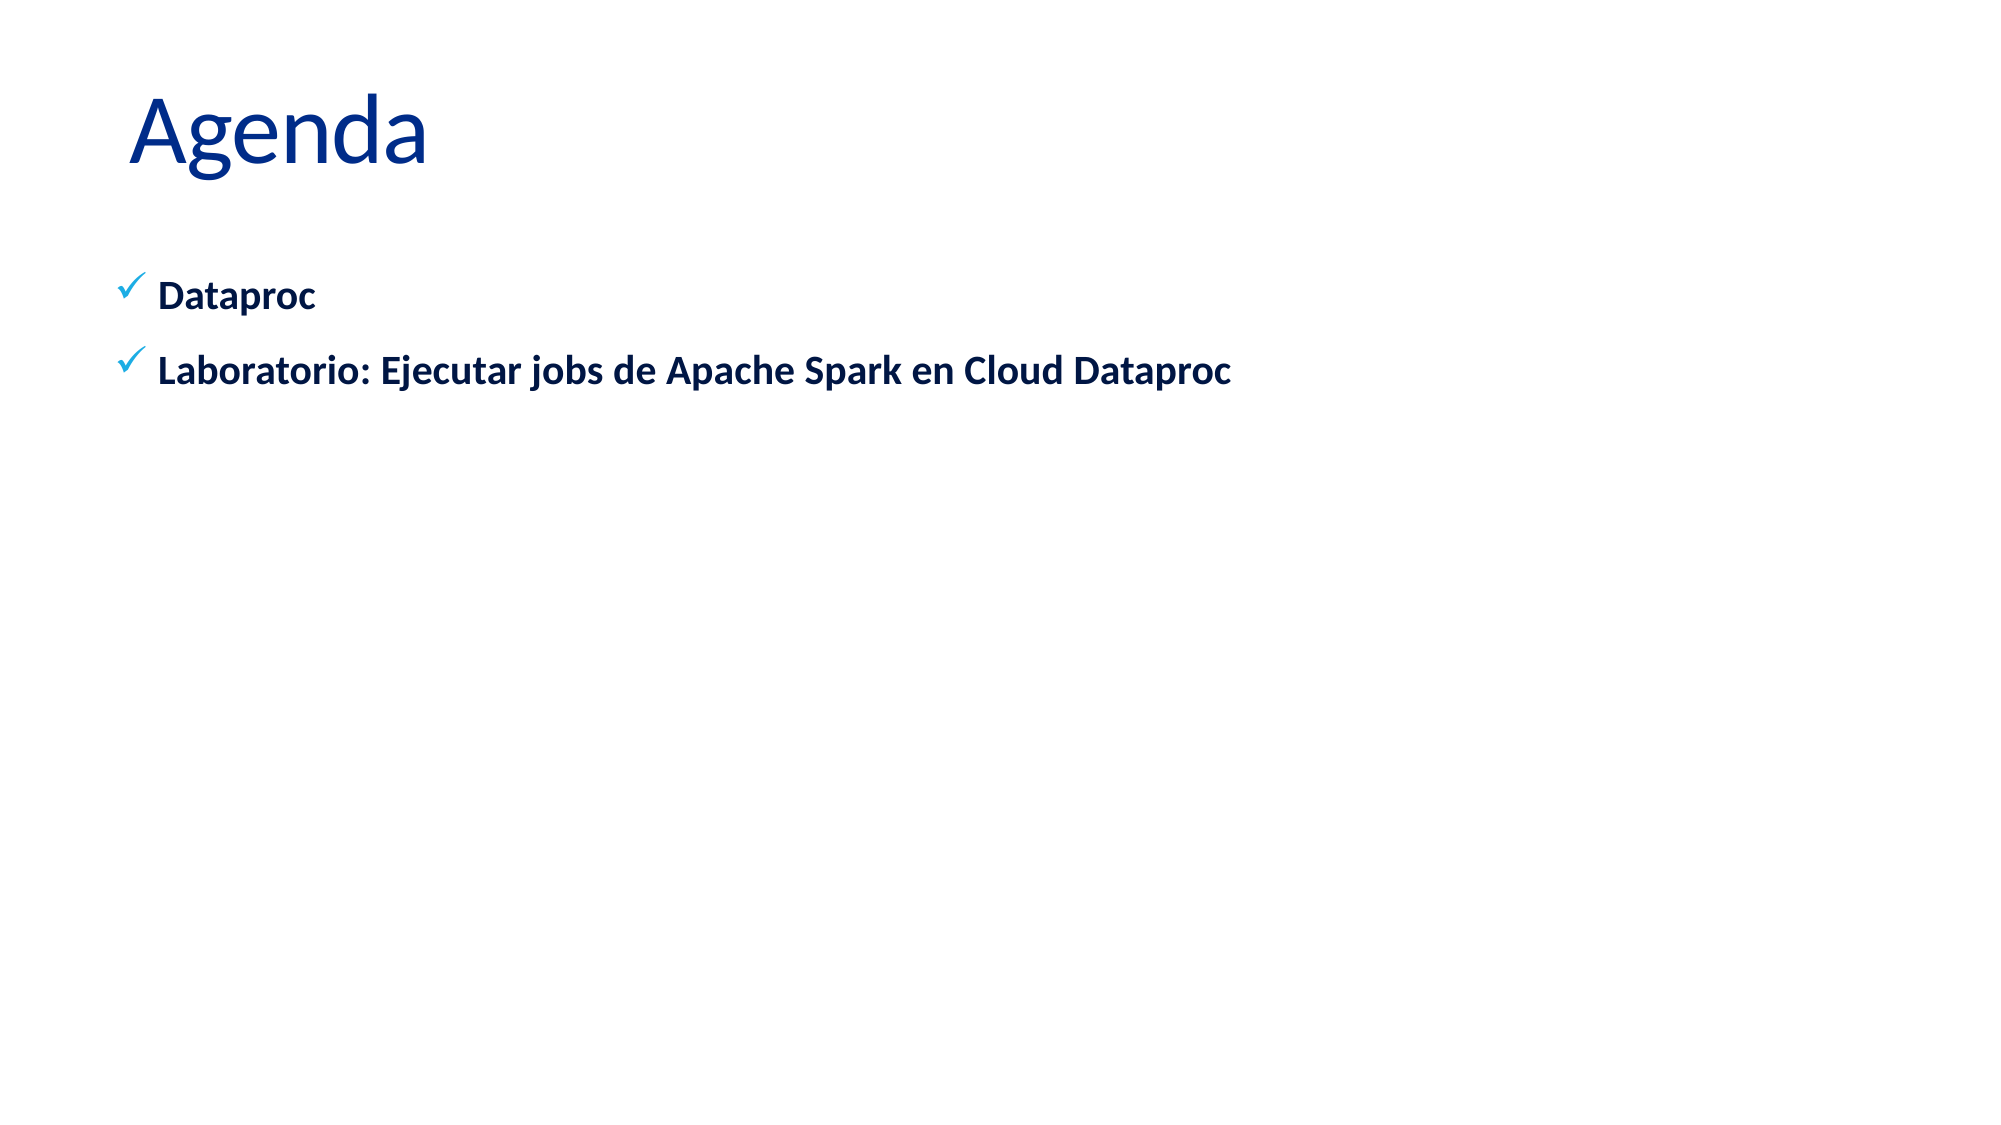

# Agenda
 Dataproc
 Laboratorio: Ejecutar jobs de Apache Spark en Cloud Dataproc